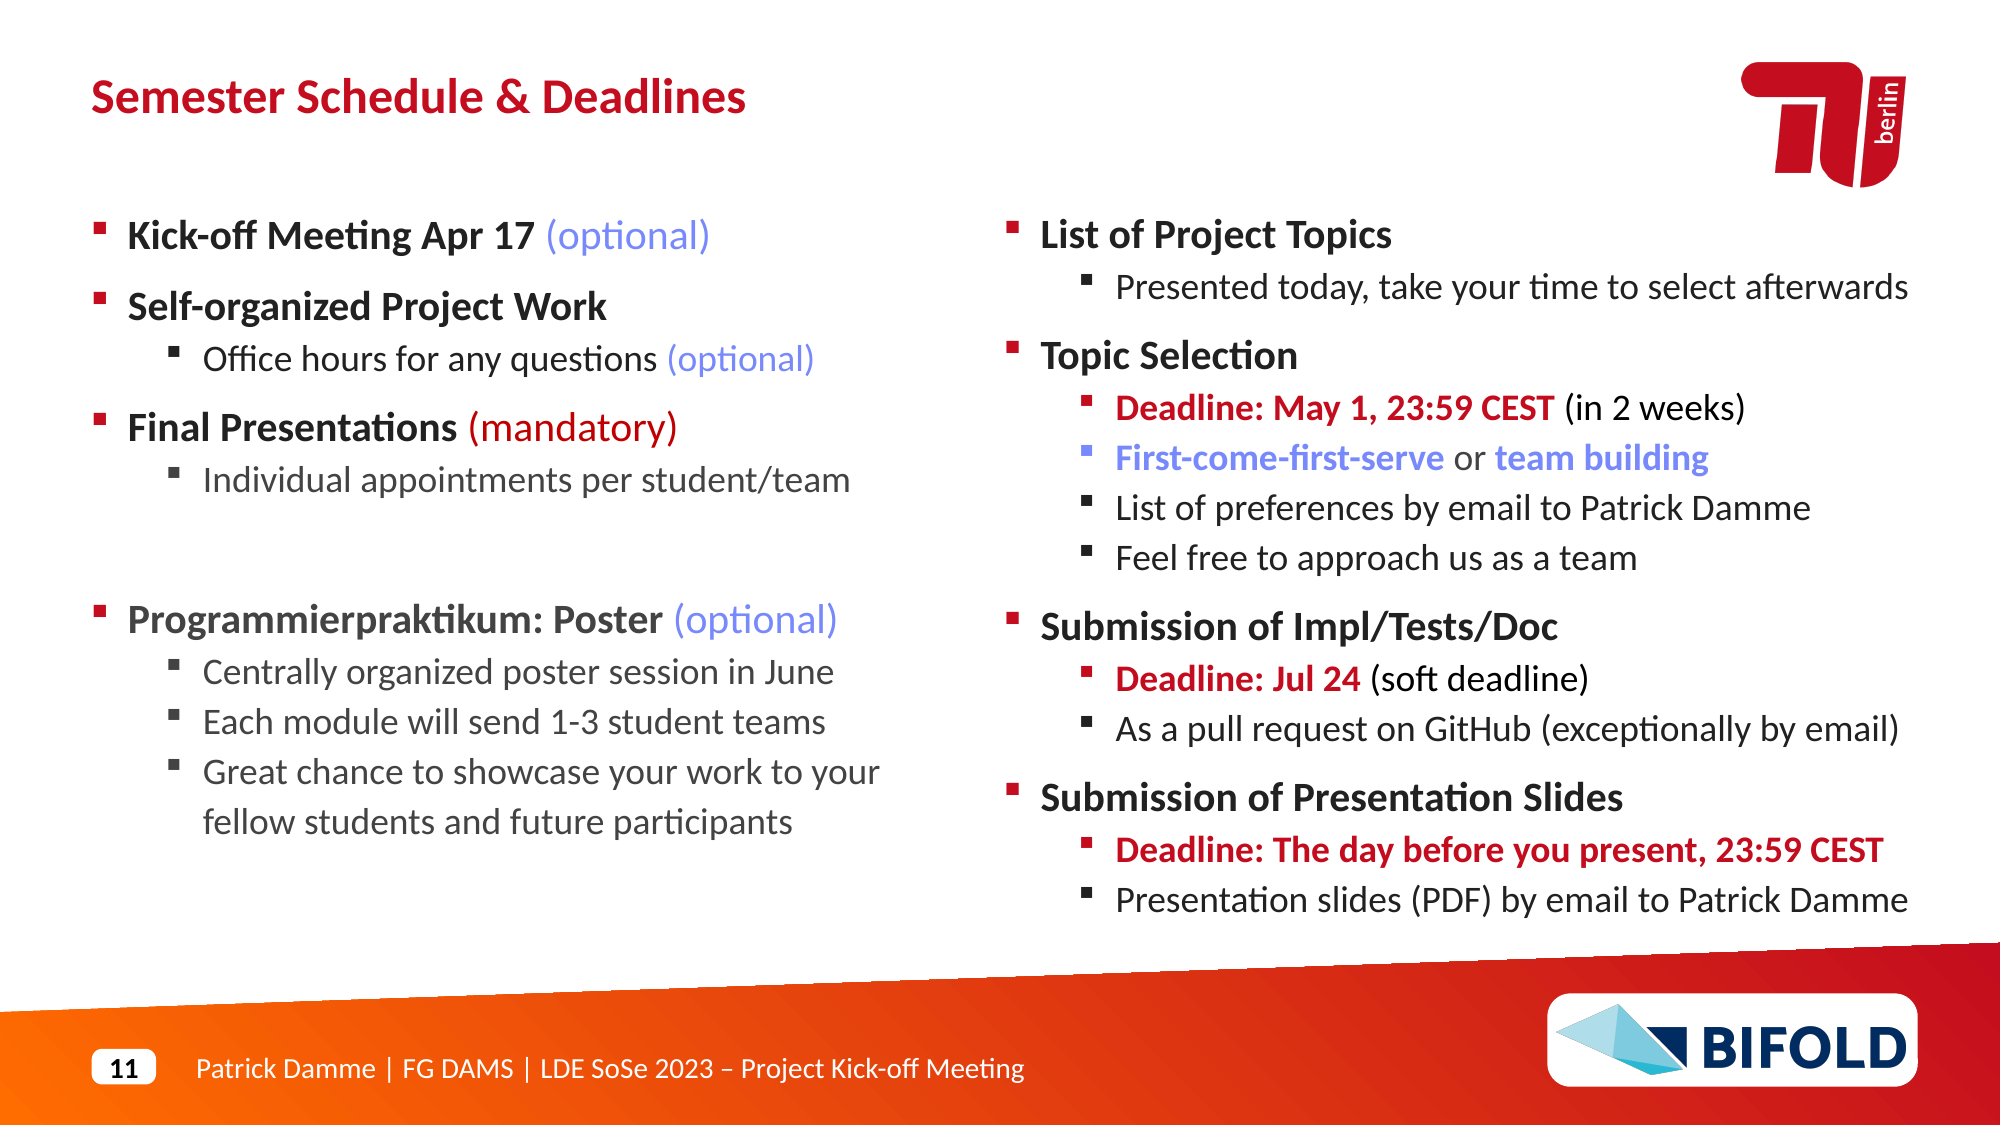

Semester Schedule & Deadlines
List of Project Topics
Presented today, take your time to select afterwards
Topic Selection
Deadline: May 1, 23:59 CEST (in 2 weeks)
First-come-first-serve or team building
List of preferences by email to Patrick Damme
Feel free to approach us as a team
Submission of Impl/Tests/Doc
Deadline: Jul 24 (soft deadline)
As a pull request on GitHub (exceptionally by email)
Submission of Presentation Slides
Deadline: The day before you present, 23:59 CEST
Presentation slides (PDF) by email to Patrick Damme
Kick-off Meeting Apr 17 (optional)
Self-organized Project Work
Office hours for any questions (optional)
Final Presentations (mandatory)
Individual appointments per student/team

Programmierpraktikum: Poster (optional)
Centrally organized poster session in June
Each module will send 1-3 student teams
Great chance to showcase your work to your
fellow students and future participants